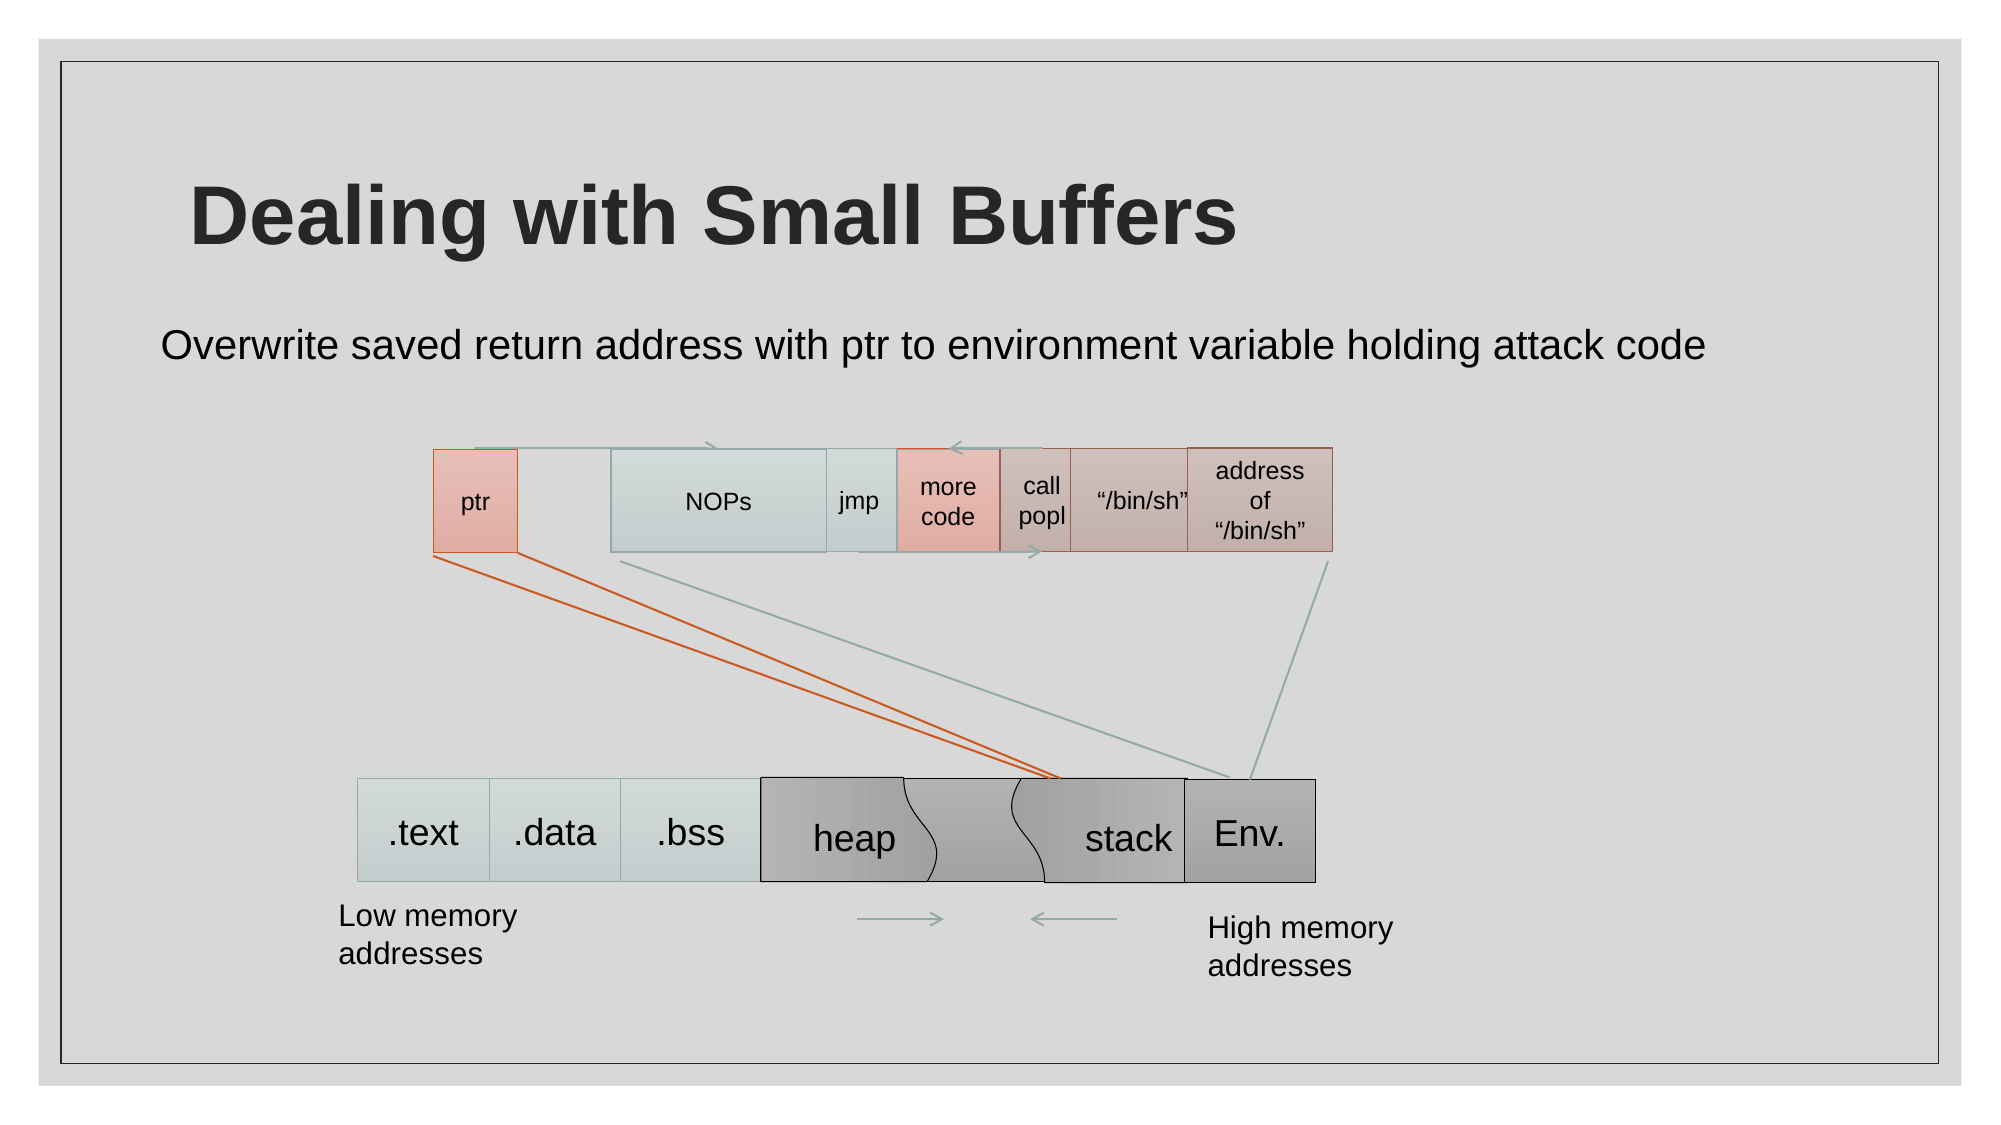

# Dealing with Small Buffers
Overwrite saved return address with ptr to environment variable holding attack code
empty
jmp
call
popl
“/bin/sh”
address of “/bin/sh”
NOPs
more code
ptr

.text
.data
.bss

Env.
heap
stack
Low memory
addresses
High memory
addresses